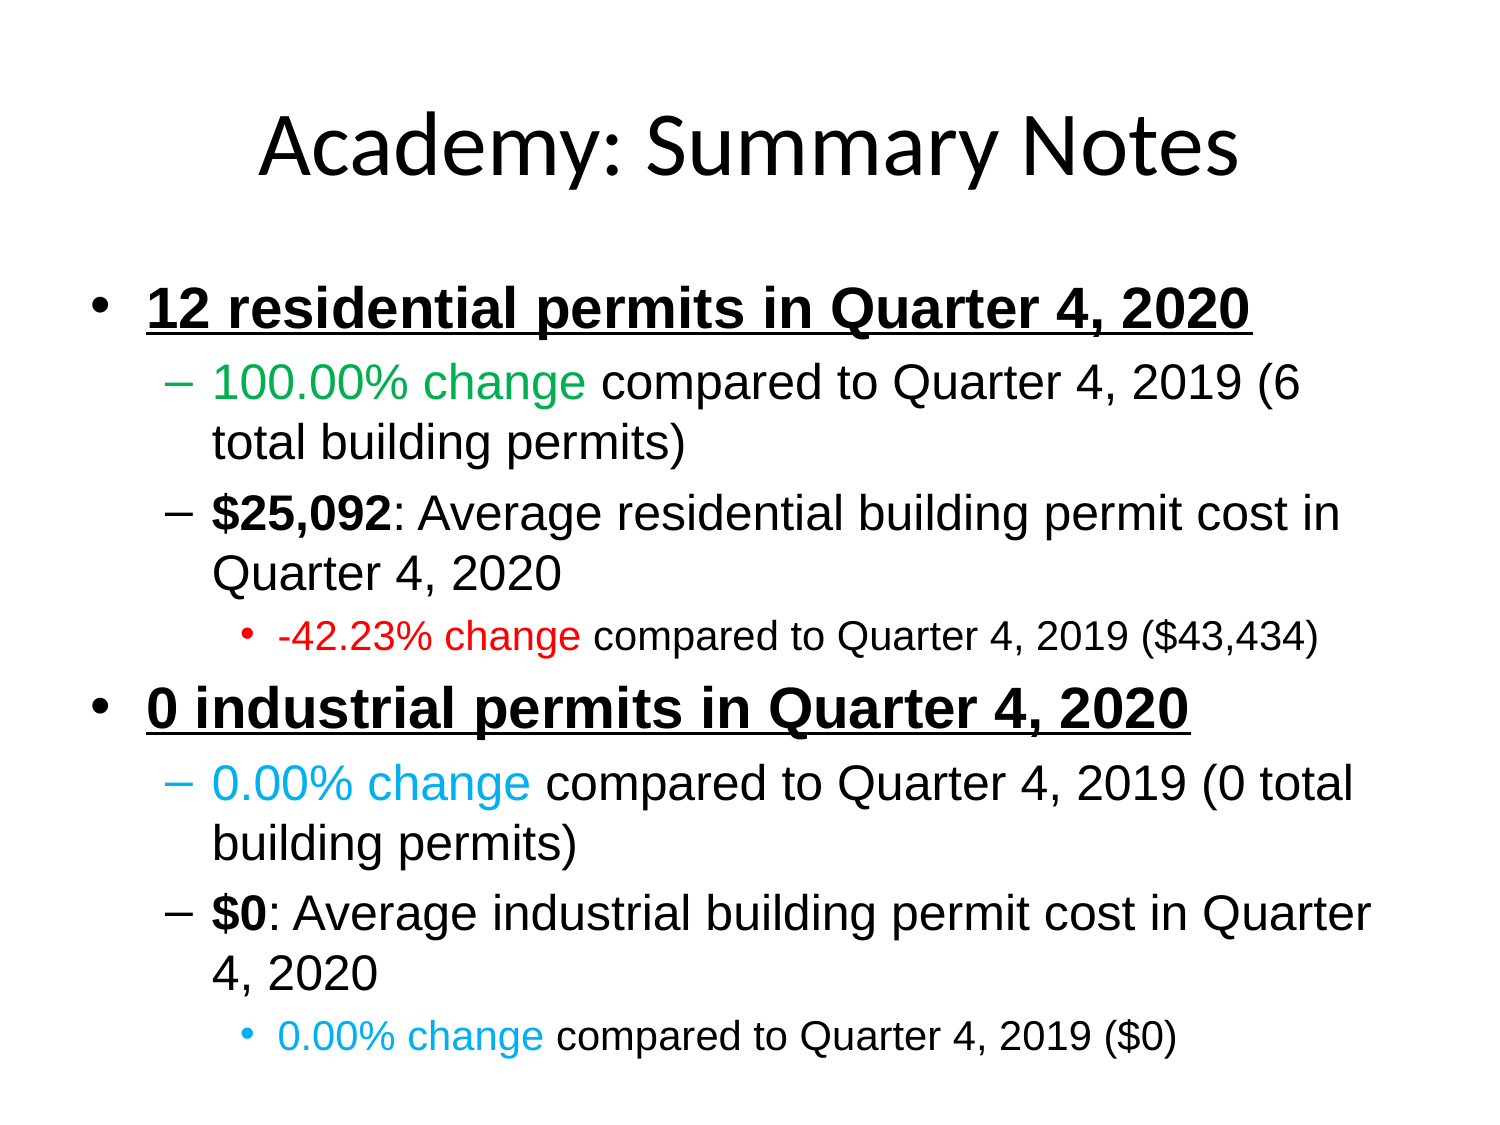

# Academy: Summary Notes
12 residential permits in Quarter 4, 2020
100.00% change compared to Quarter 4, 2019 (6 total building permits)
$25,092: Average residential building permit cost in Quarter 4, 2020
-42.23% change compared to Quarter 4, 2019 ($43,434)
0 industrial permits in Quarter 4, 2020
0.00% change compared to Quarter 4, 2019 (0 total building permits)
$0: Average industrial building permit cost in Quarter 4, 2020
0.00% change compared to Quarter 4, 2019 ($0)